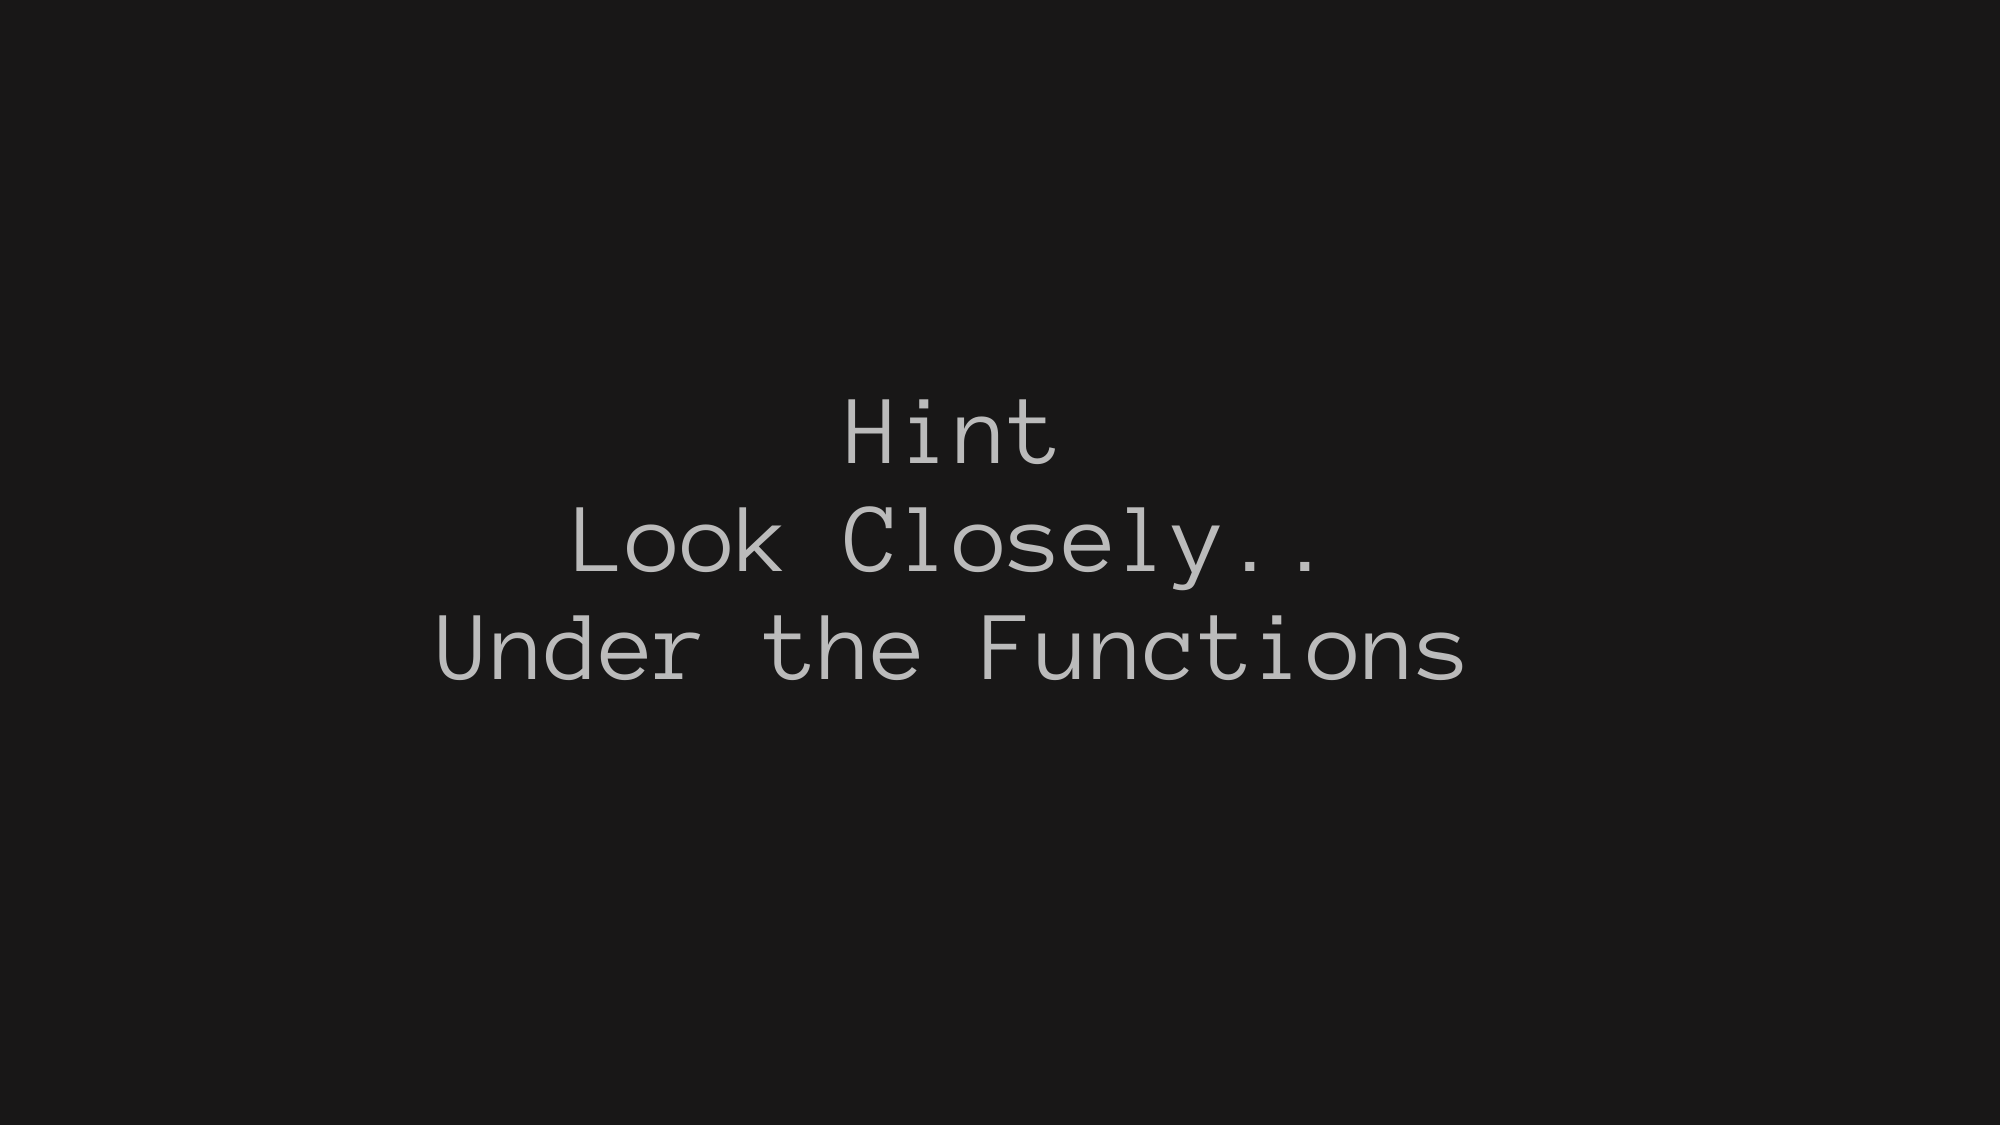

# Hint Look Closely.. Under the Functions